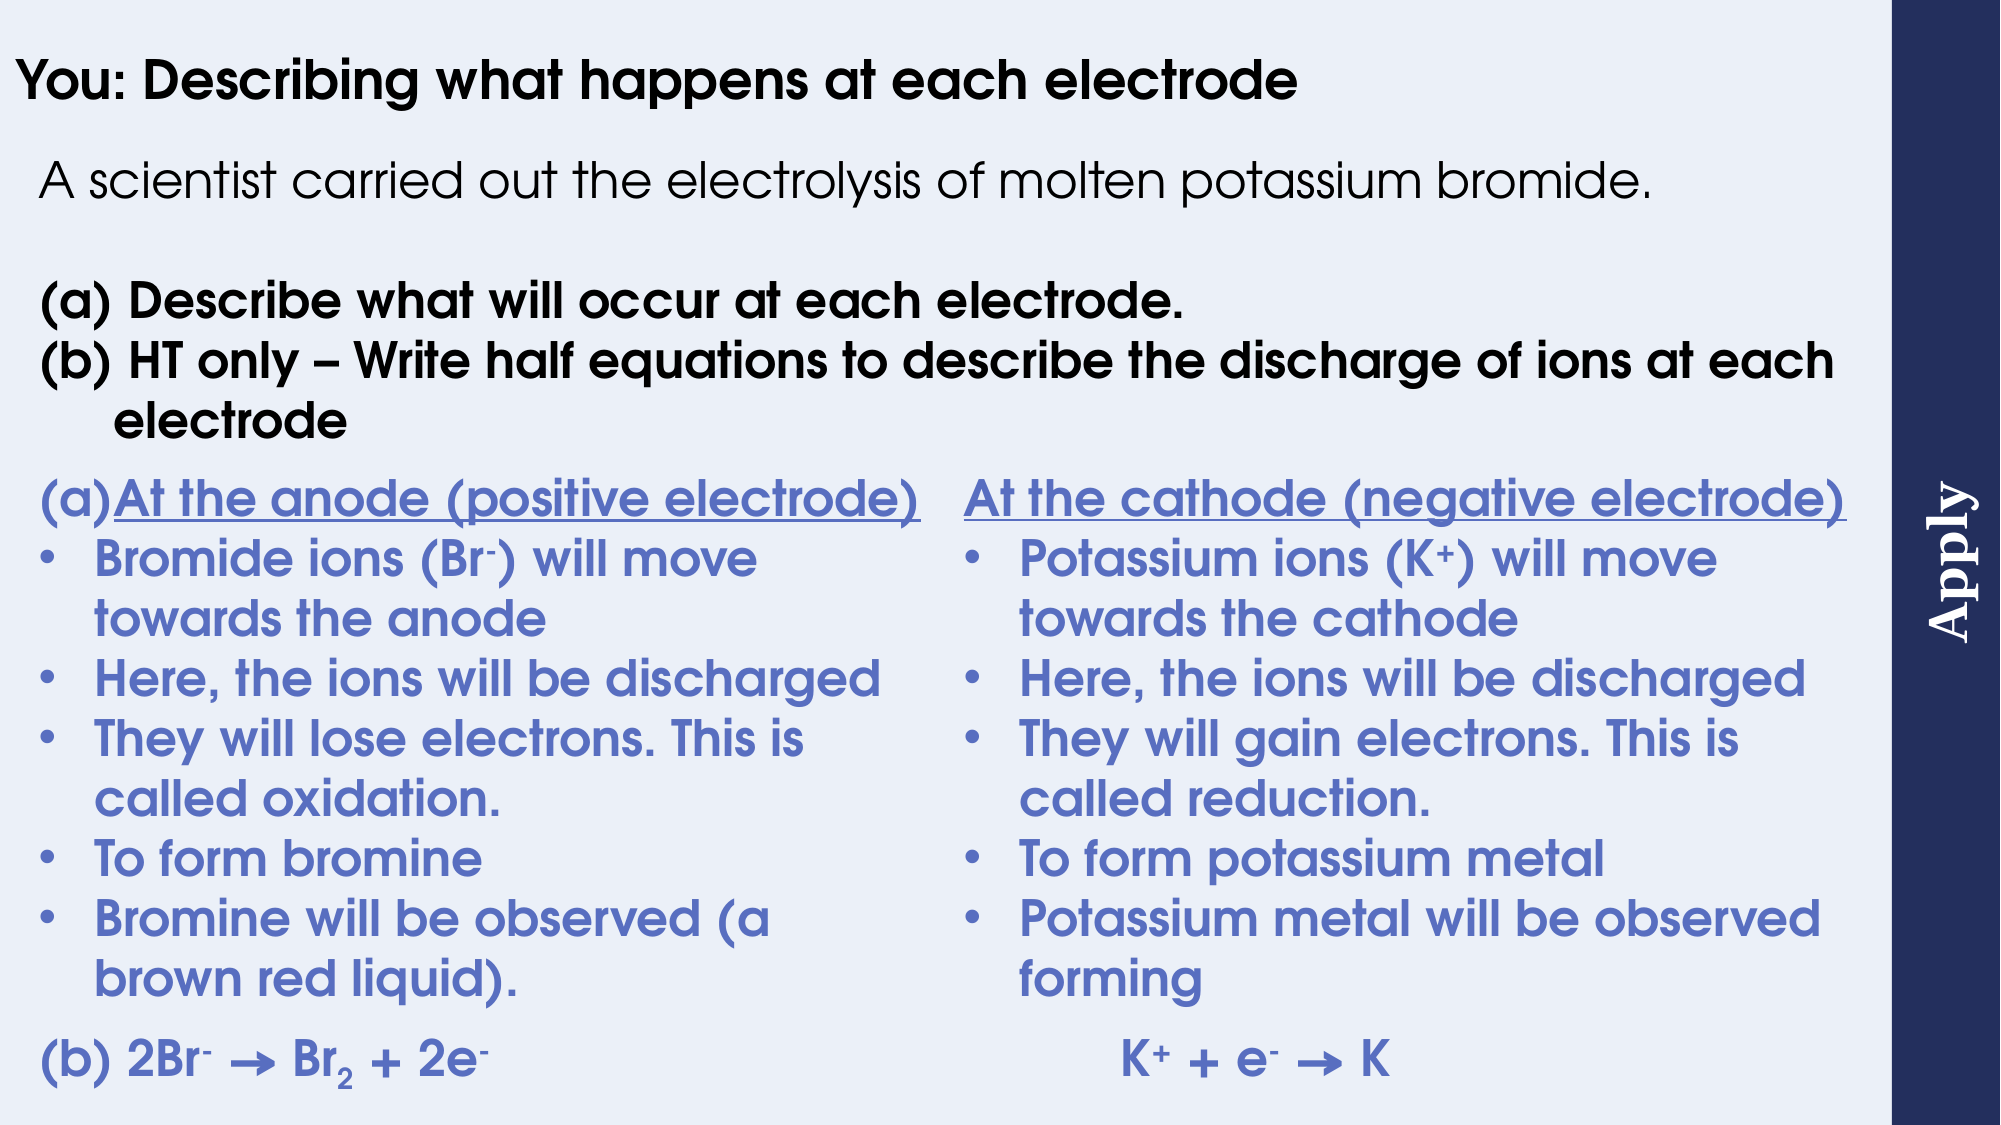

You: Describing what happens at each electrode
A scientist carried out the electrolysis of molten potassium bromide.

 Describe what will occur at each electrode.
 HT only – Write half equations to describe the discharge of ions at each electrode
At the cathode (negative electrode)
Potassium ions (K+) will move towards the cathode
Here, the ions will be discharged
They will gain electrons. This is called reduction.
To form potassium metal
Potassium metal will be observed forming
At the anode (positive electrode)
Bromide ions (Br-) will move towards the anode
Here, the ions will be discharged
They will lose electrons. This is called oxidation.
To form bromine
Bromine will be observed (a brown red liquid).
(b) 2Br- → Br2 + 2e-				    K+ + e- → K